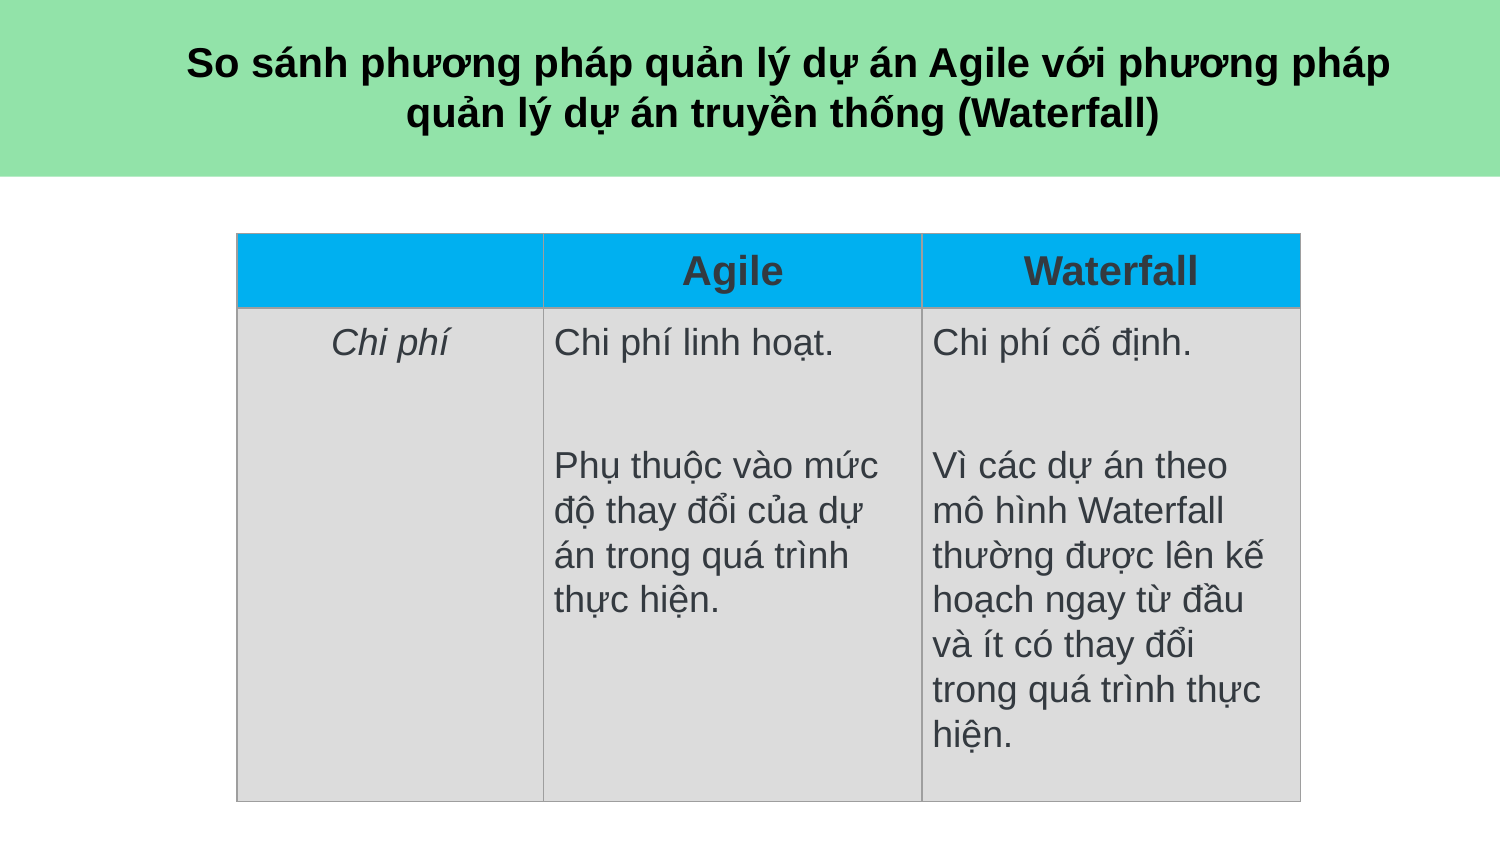

So sánh phương pháp quản lý dự án Agile với phương pháp quản lý dự án truyền thống (Waterfall)

|  | Agile | Waterfall |
| --- | --- | --- |
| Chi phí | Chi phí linh hoạt.   Phụ thuộc vào mức độ thay đổi của dự án trong quá trình thực hiện. | Chi phí cố định.   Vì các dự án theo mô hình Waterfall thường được lên kế hoạch ngay từ đầu và ít có thay đổi trong quá trình thực hiện. |